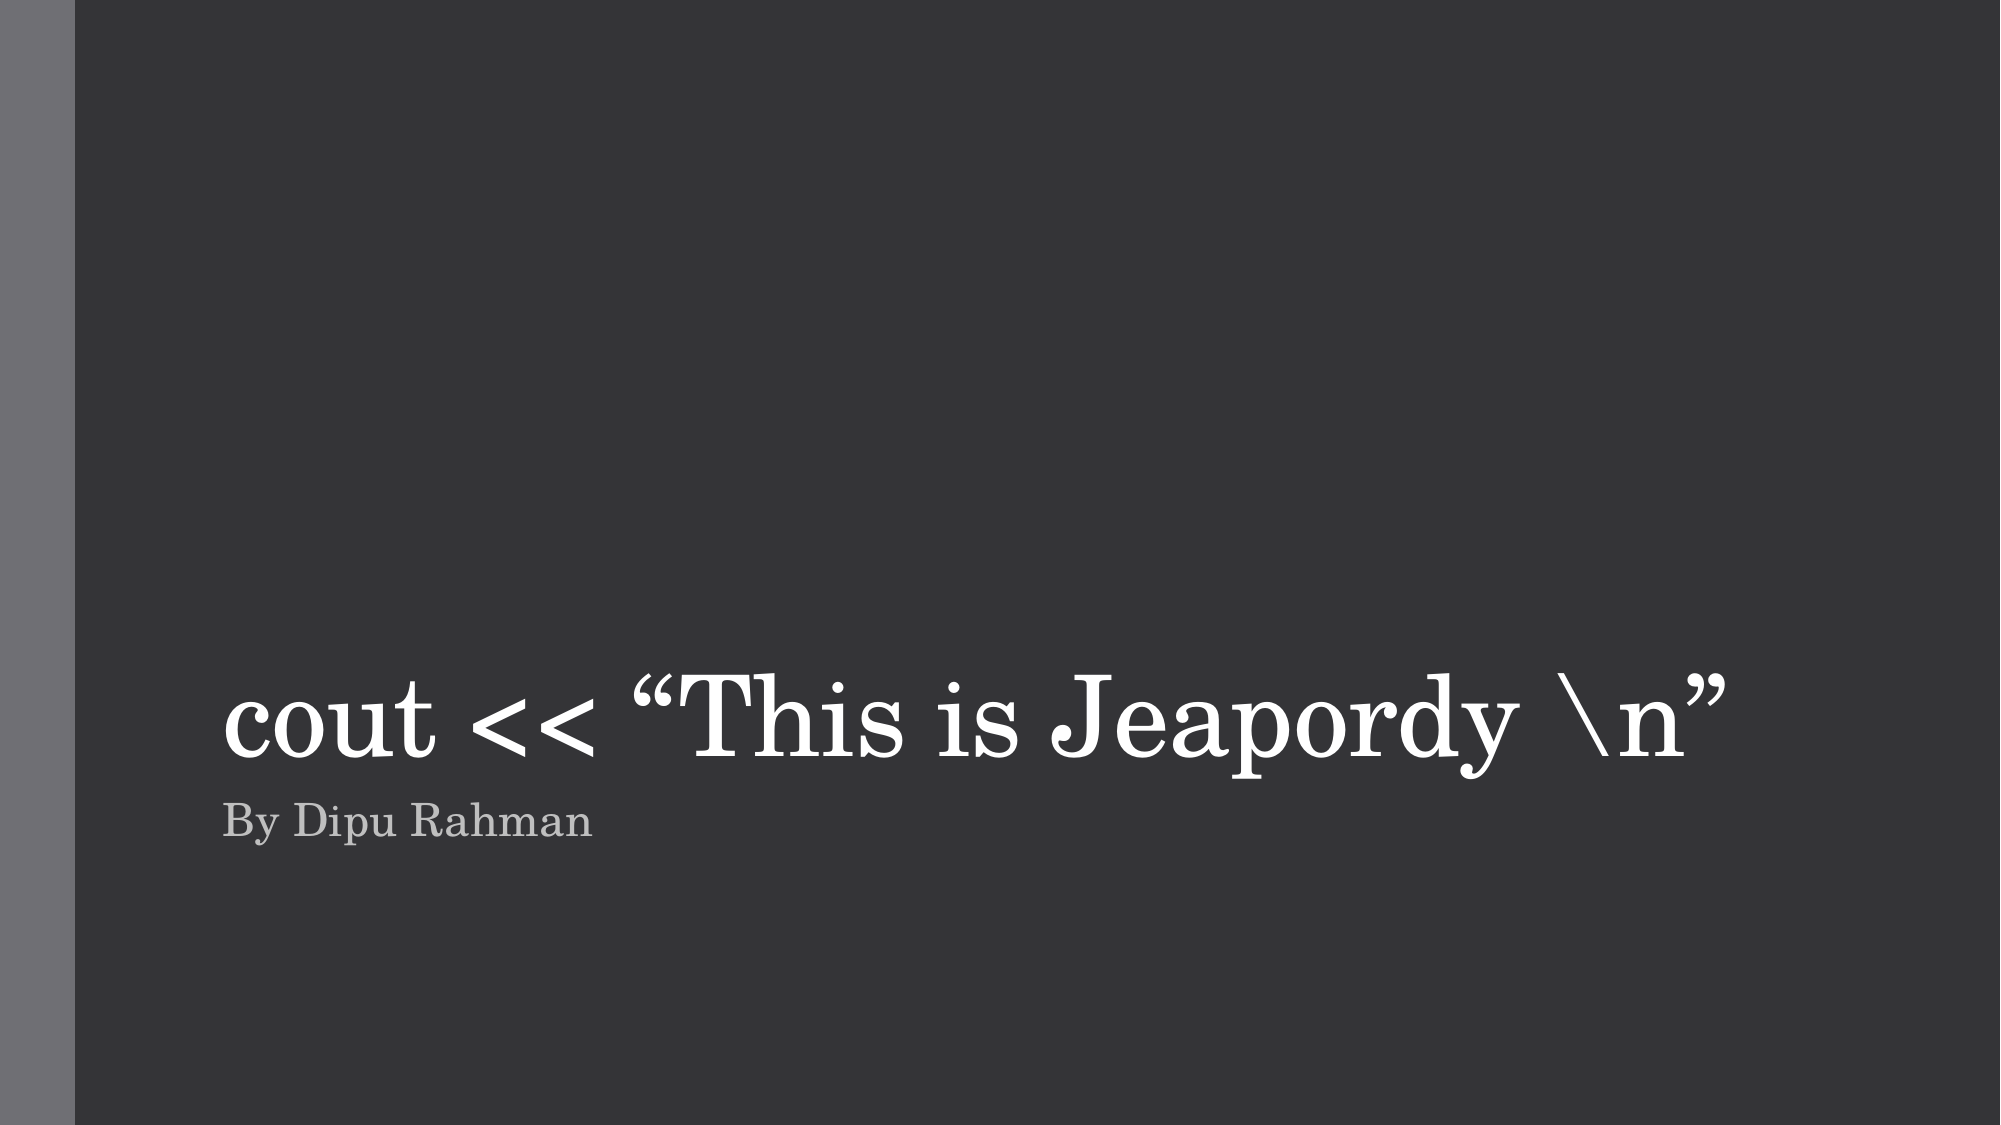

# cout << “This is Jeapordy \n”
By Dipu Rahman